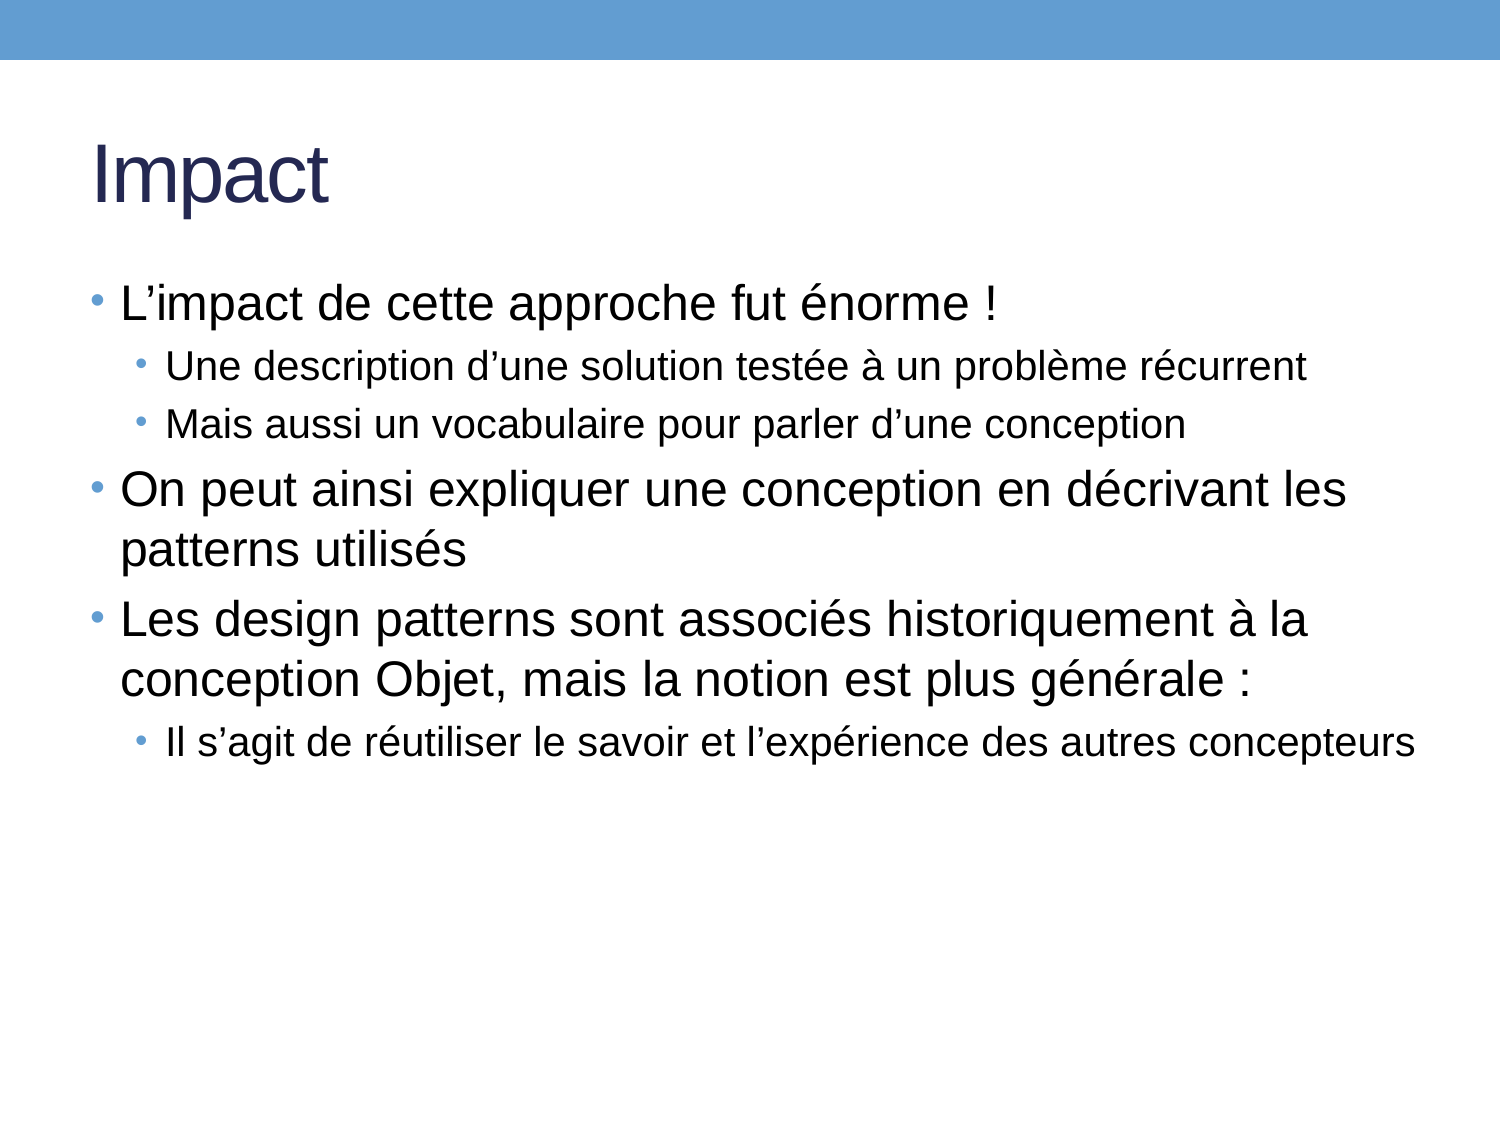

# Impact
L’impact de cette approche fut énorme !
Une description d’une solution testée à un problème récurrent
Mais aussi un vocabulaire pour parler d’une conception
On peut ainsi expliquer une conception en décrivant les patterns utilisés
Les design patterns sont associés historiquement à la conception Objet, mais la notion est plus générale :
Il s’agit de réutiliser le savoir et l’expérience des autres concepteurs